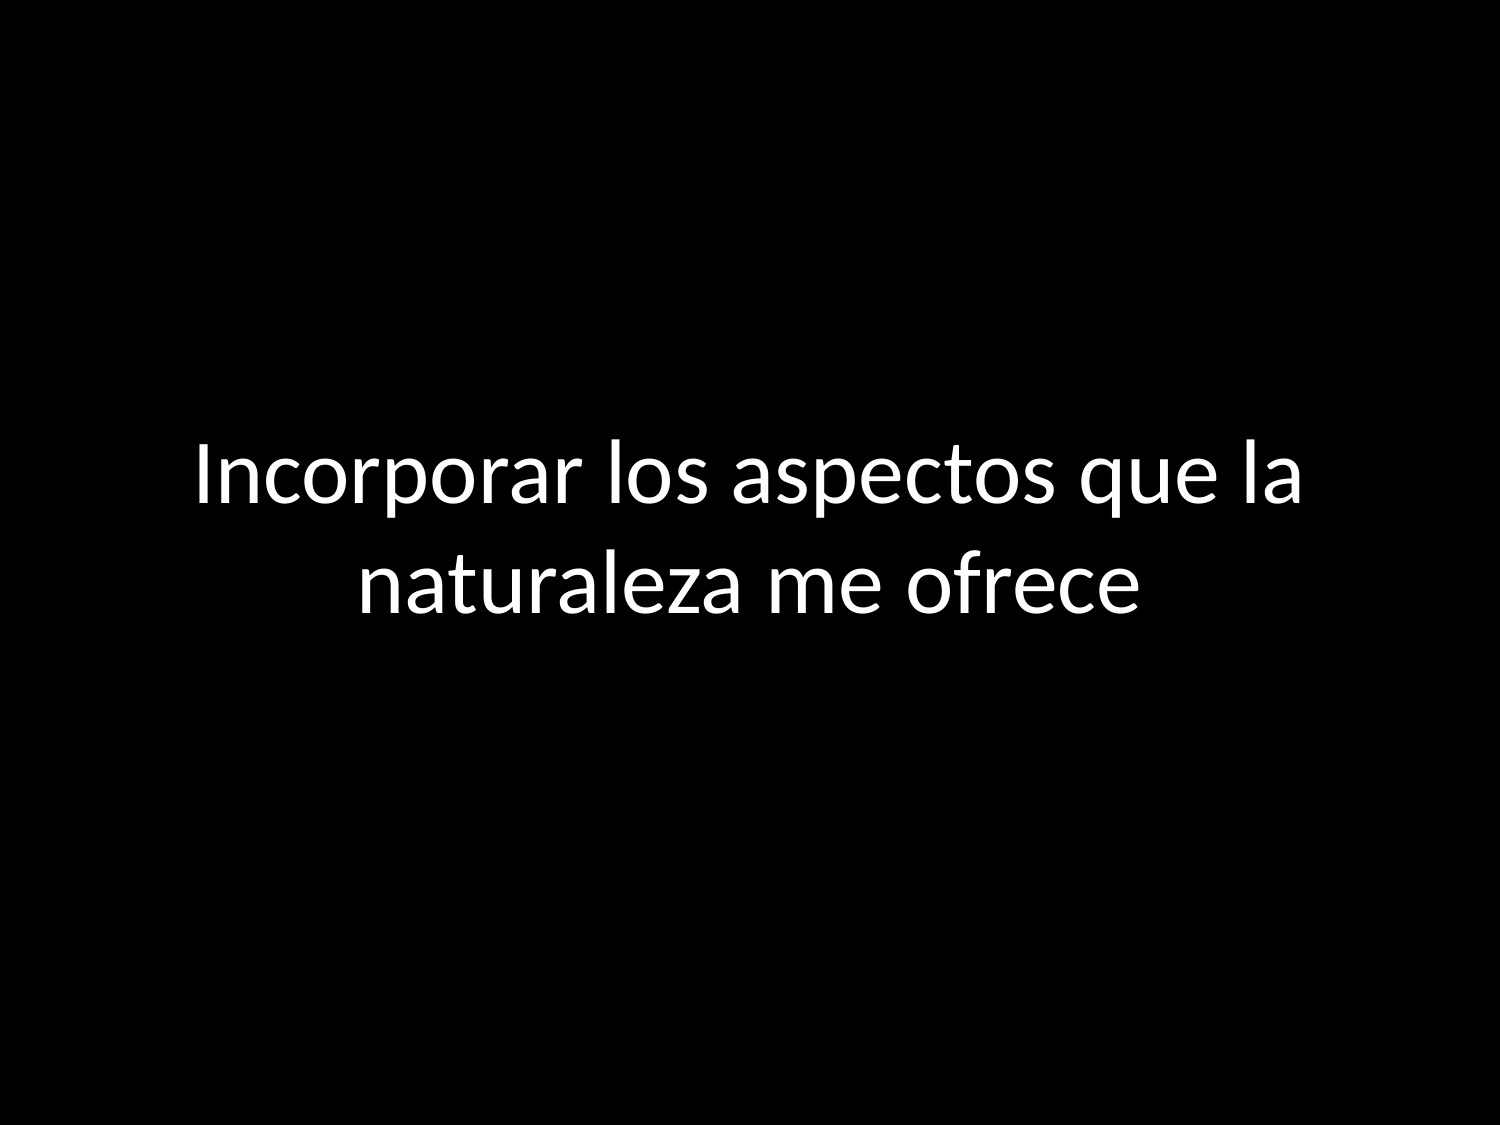

# Incorporar los aspectos que la naturaleza me ofrece